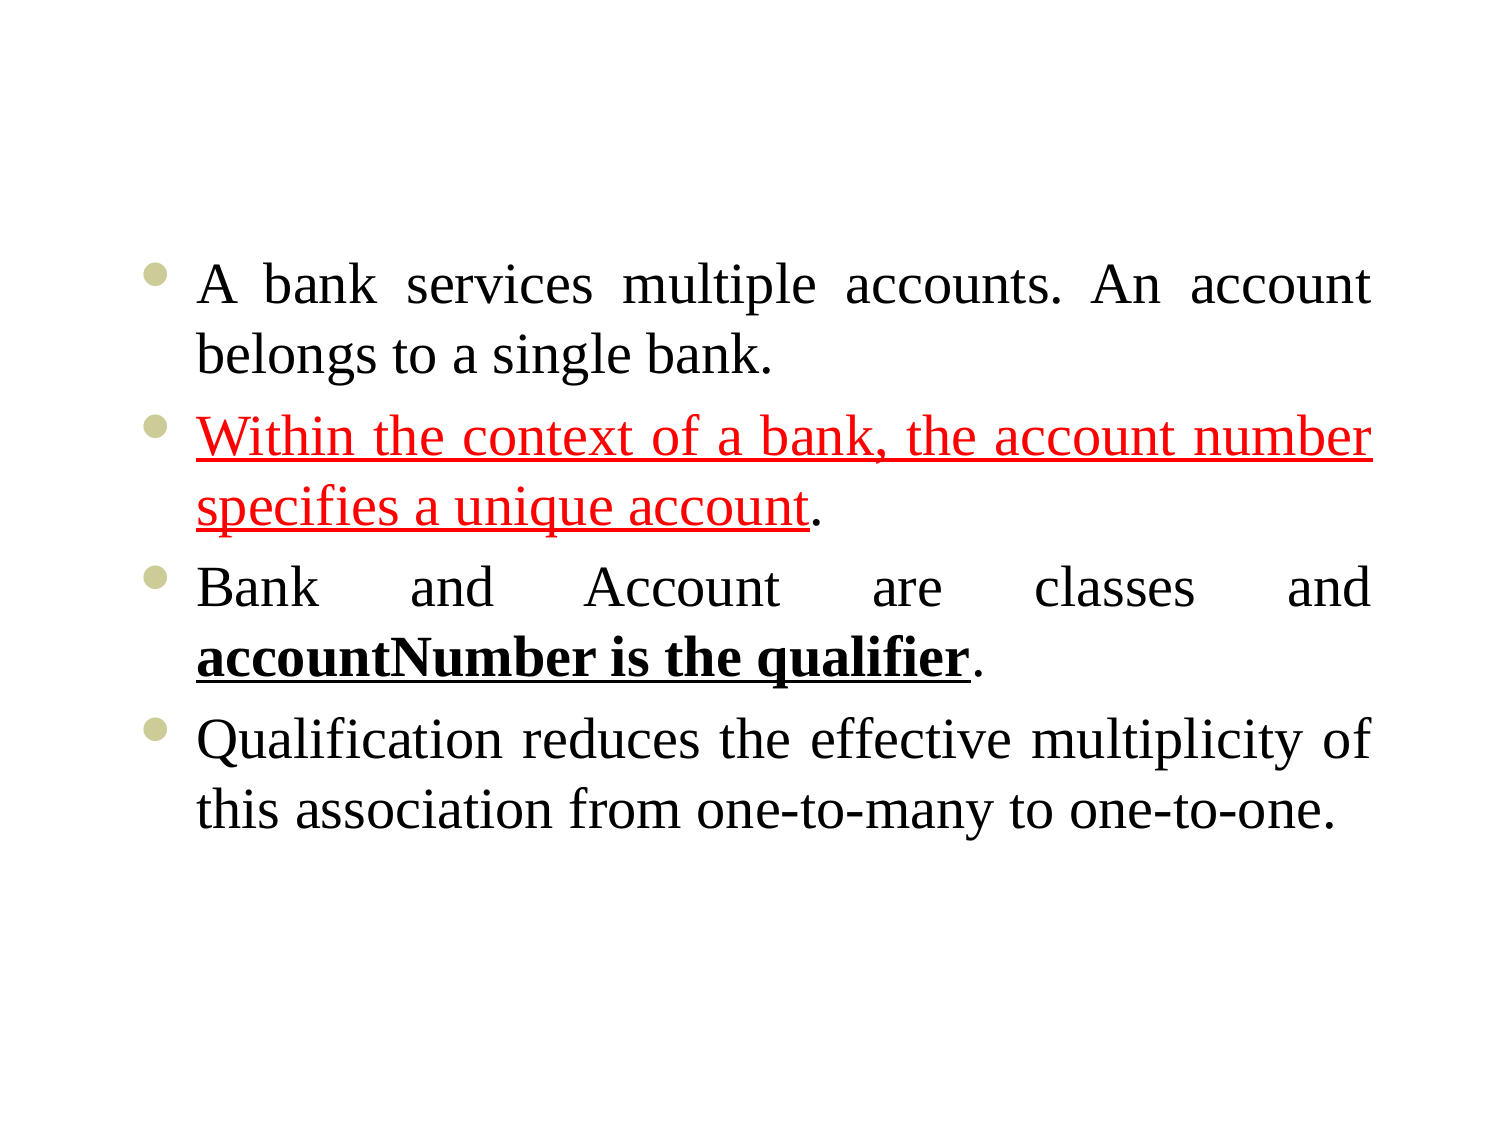

#
A bank services multiple accounts. An account belongs to a single bank.
Within the context of a bank, the account number specifies a unique account.
Bank and Account are classes and accountNumber is the qualifier.
Qualification reduces the effective multiplicity of this association from one-to-many to one-to-one.